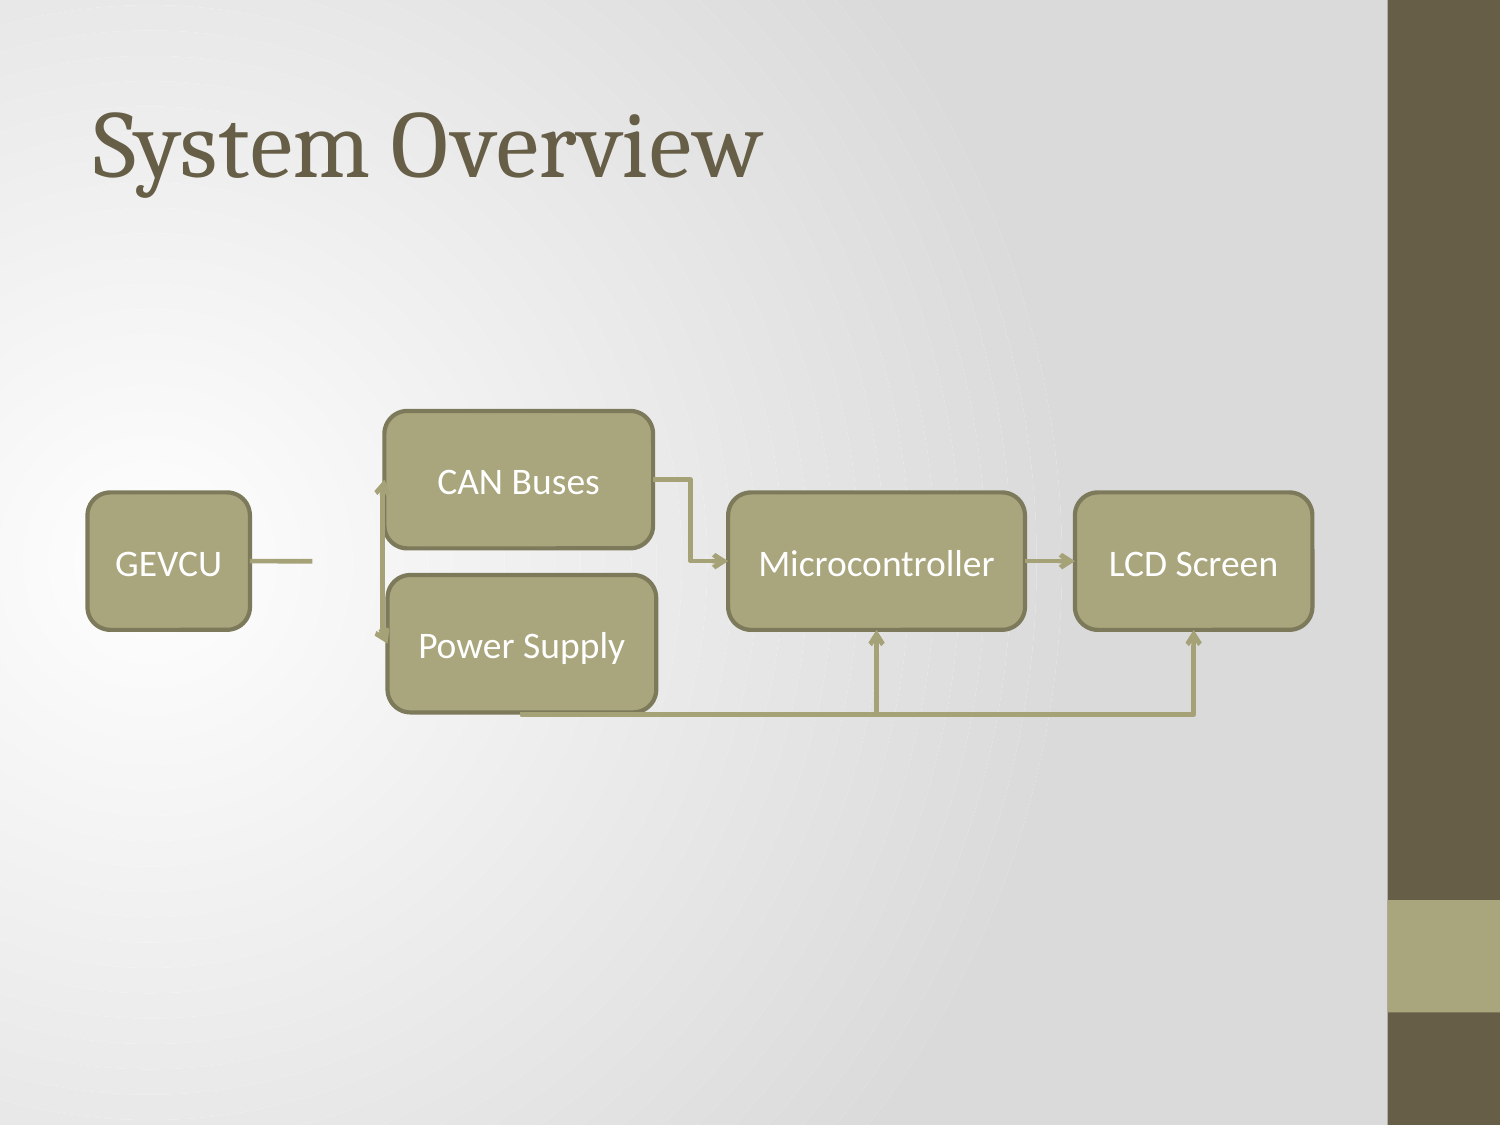

# System Overview
CAN Buses
GEVCU
Microcontroller
LCD Screen
Power Supply